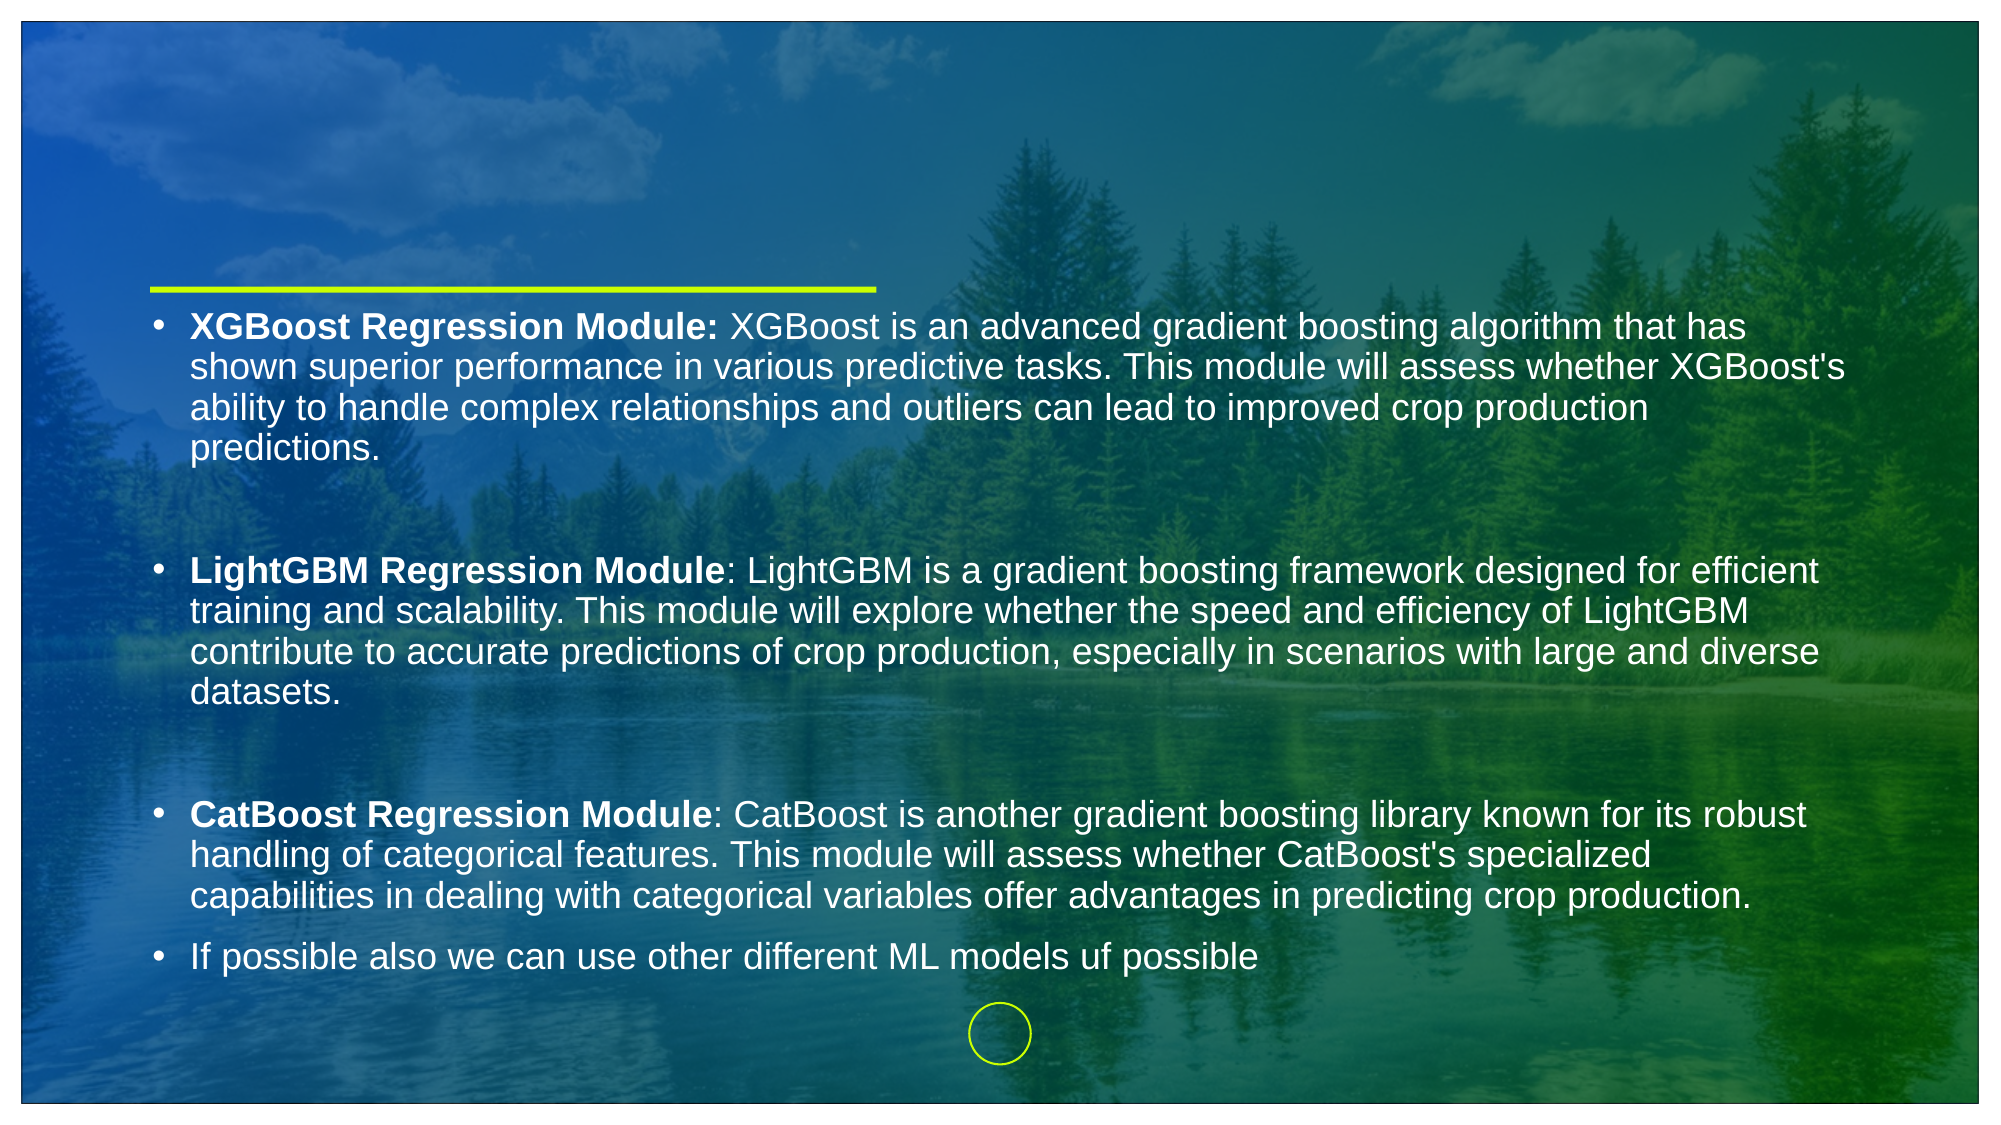

XGBoost Regression Module: XGBoost is an advanced gradient boosting algorithm that has shown superior performance in various predictive tasks. This module will assess whether XGBoost's ability to handle complex relationships and outliers can lead to improved crop production predictions.

LightGBM Regression Module: LightGBM is a gradient boosting framework designed for efficient training and scalability. This module will explore whether the speed and efficiency of LightGBM contribute to accurate predictions of crop production, especially in scenarios with large and diverse datasets.

CatBoost Regression Module: CatBoost is another gradient boosting library known for its robust handling of categorical features. This module will assess whether CatBoost's specialized capabilities in dealing with categorical variables offer advantages in predicting crop production.
If possible also we can use other different ML models uf possible